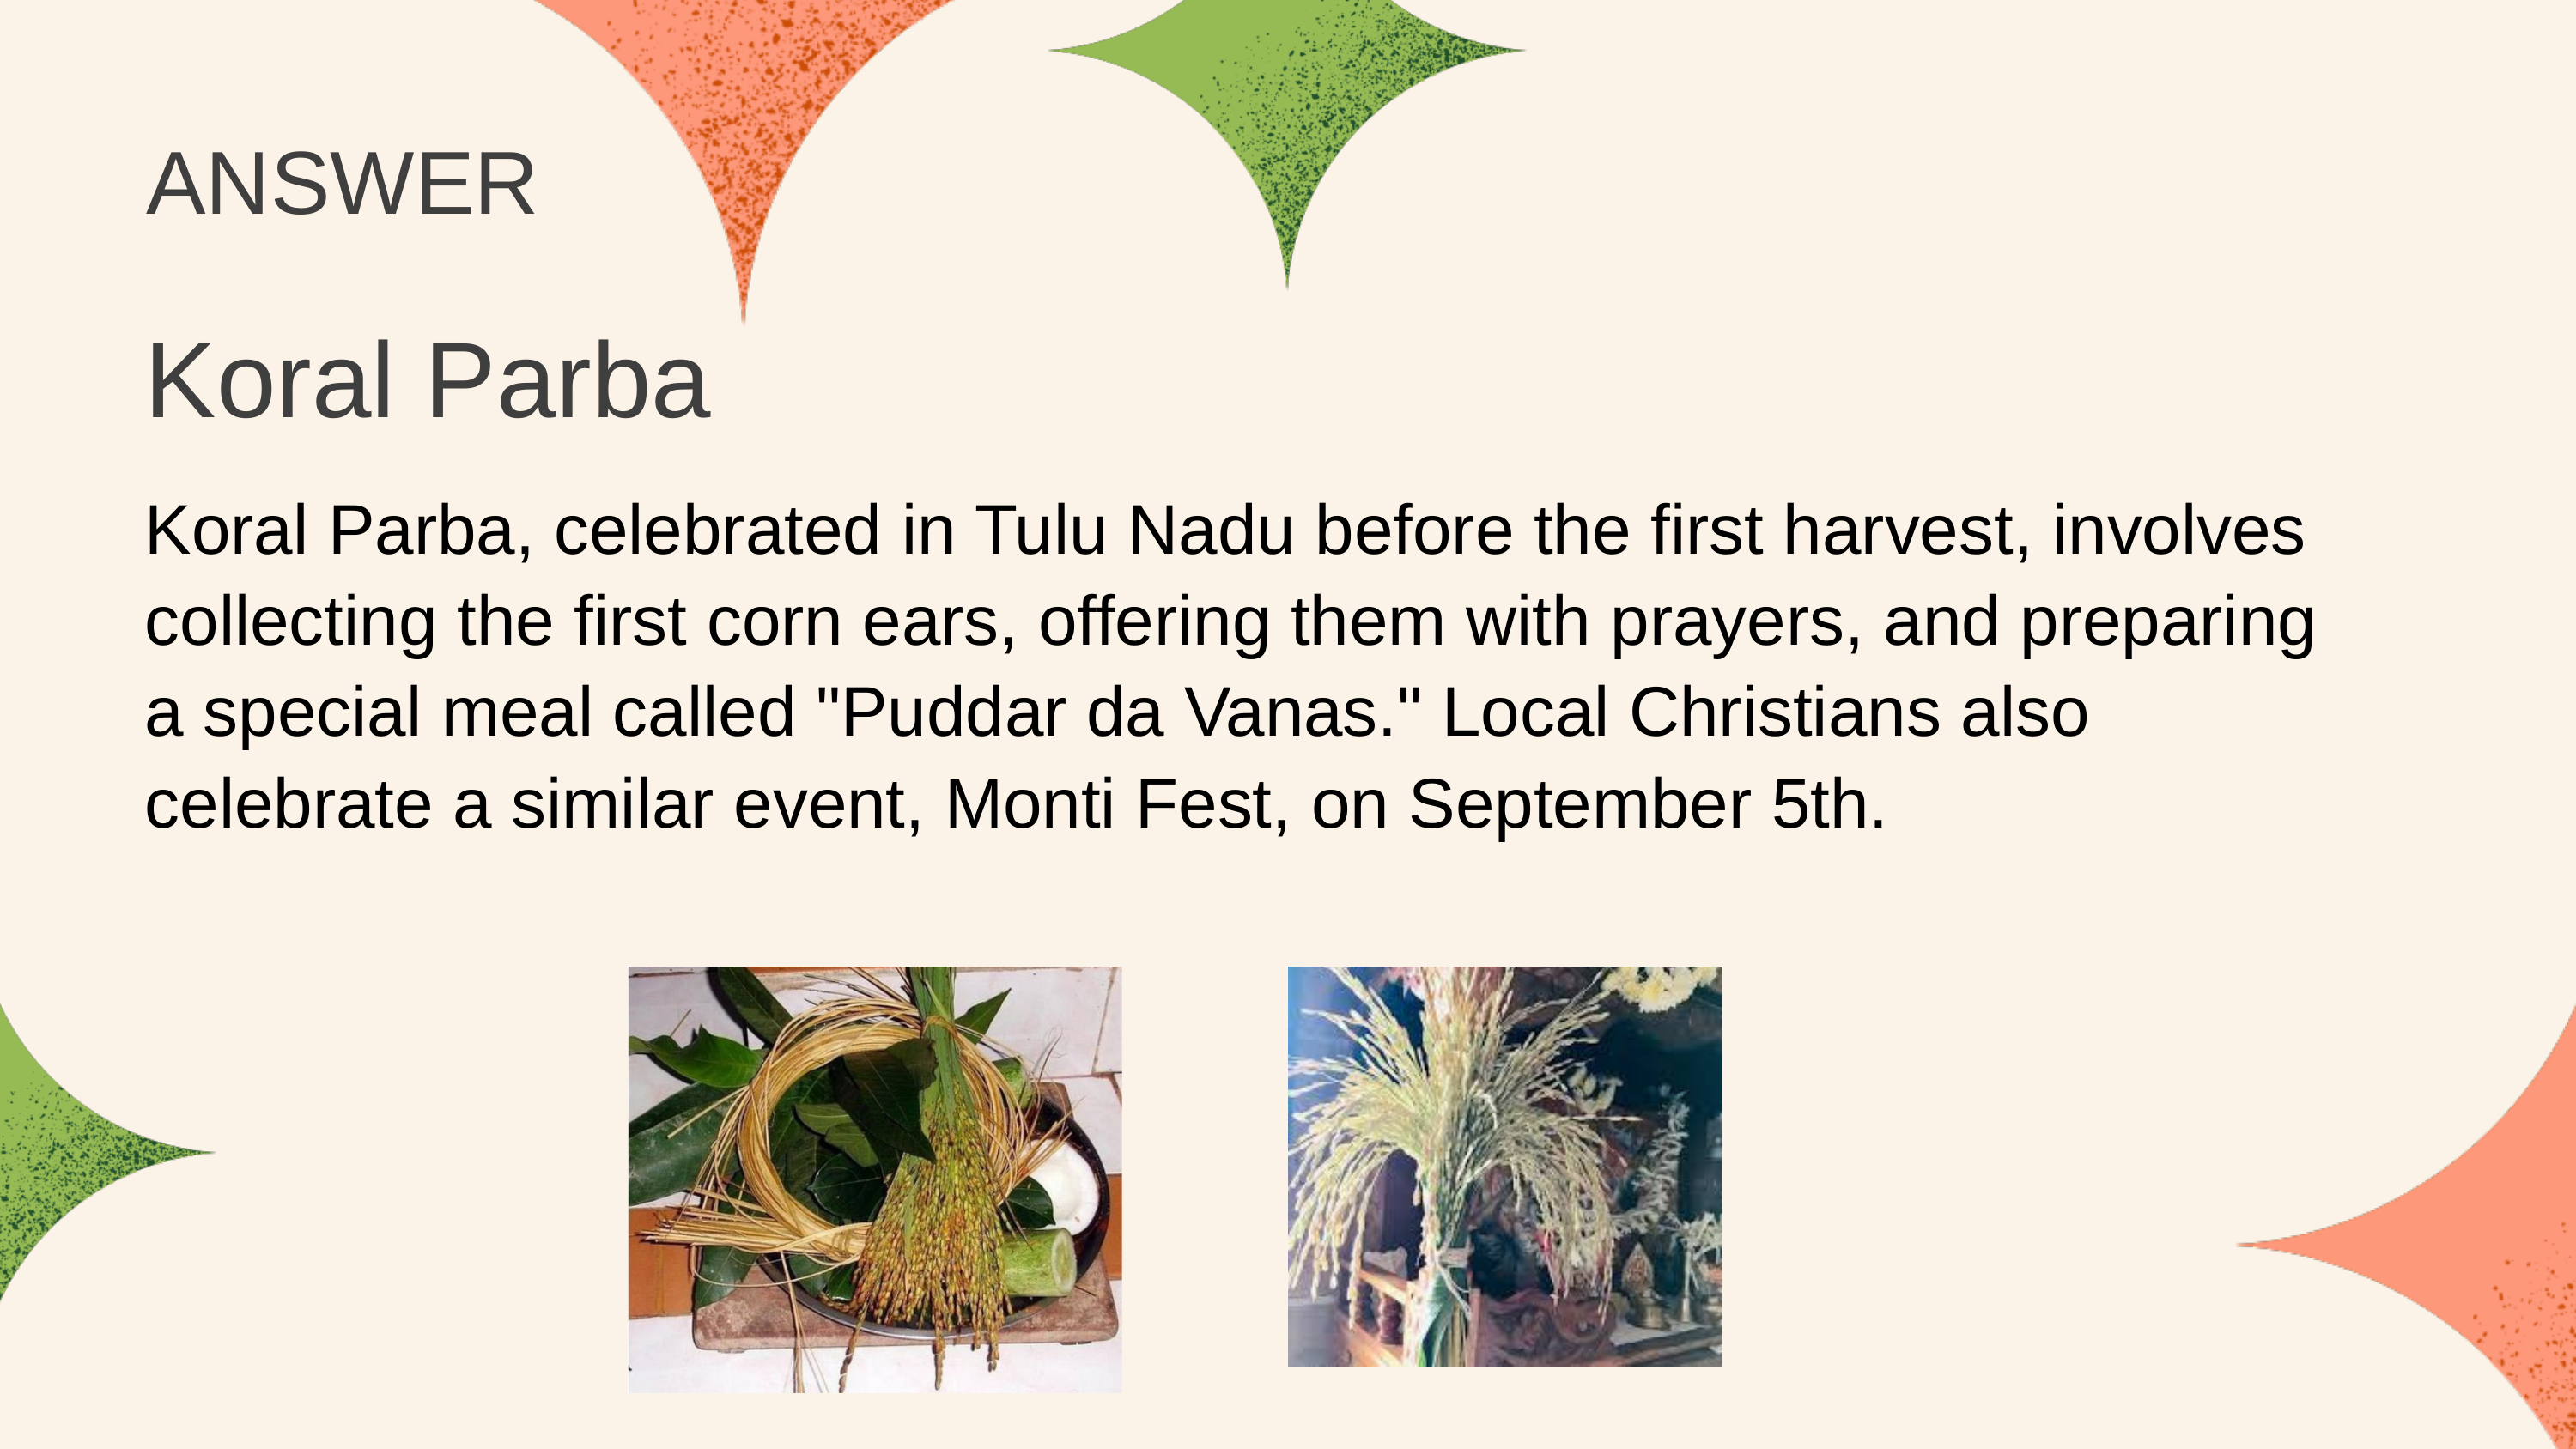

ANSWER
Koral Parba

Koral Parba, celebrated in Tulu Nadu before the first harvest, involves collecting the first corn ears, offering them with prayers, and preparing a special meal called "Puddar da Vanas." Local Christians also celebrate a similar event, Monti Fest, on September 5th.